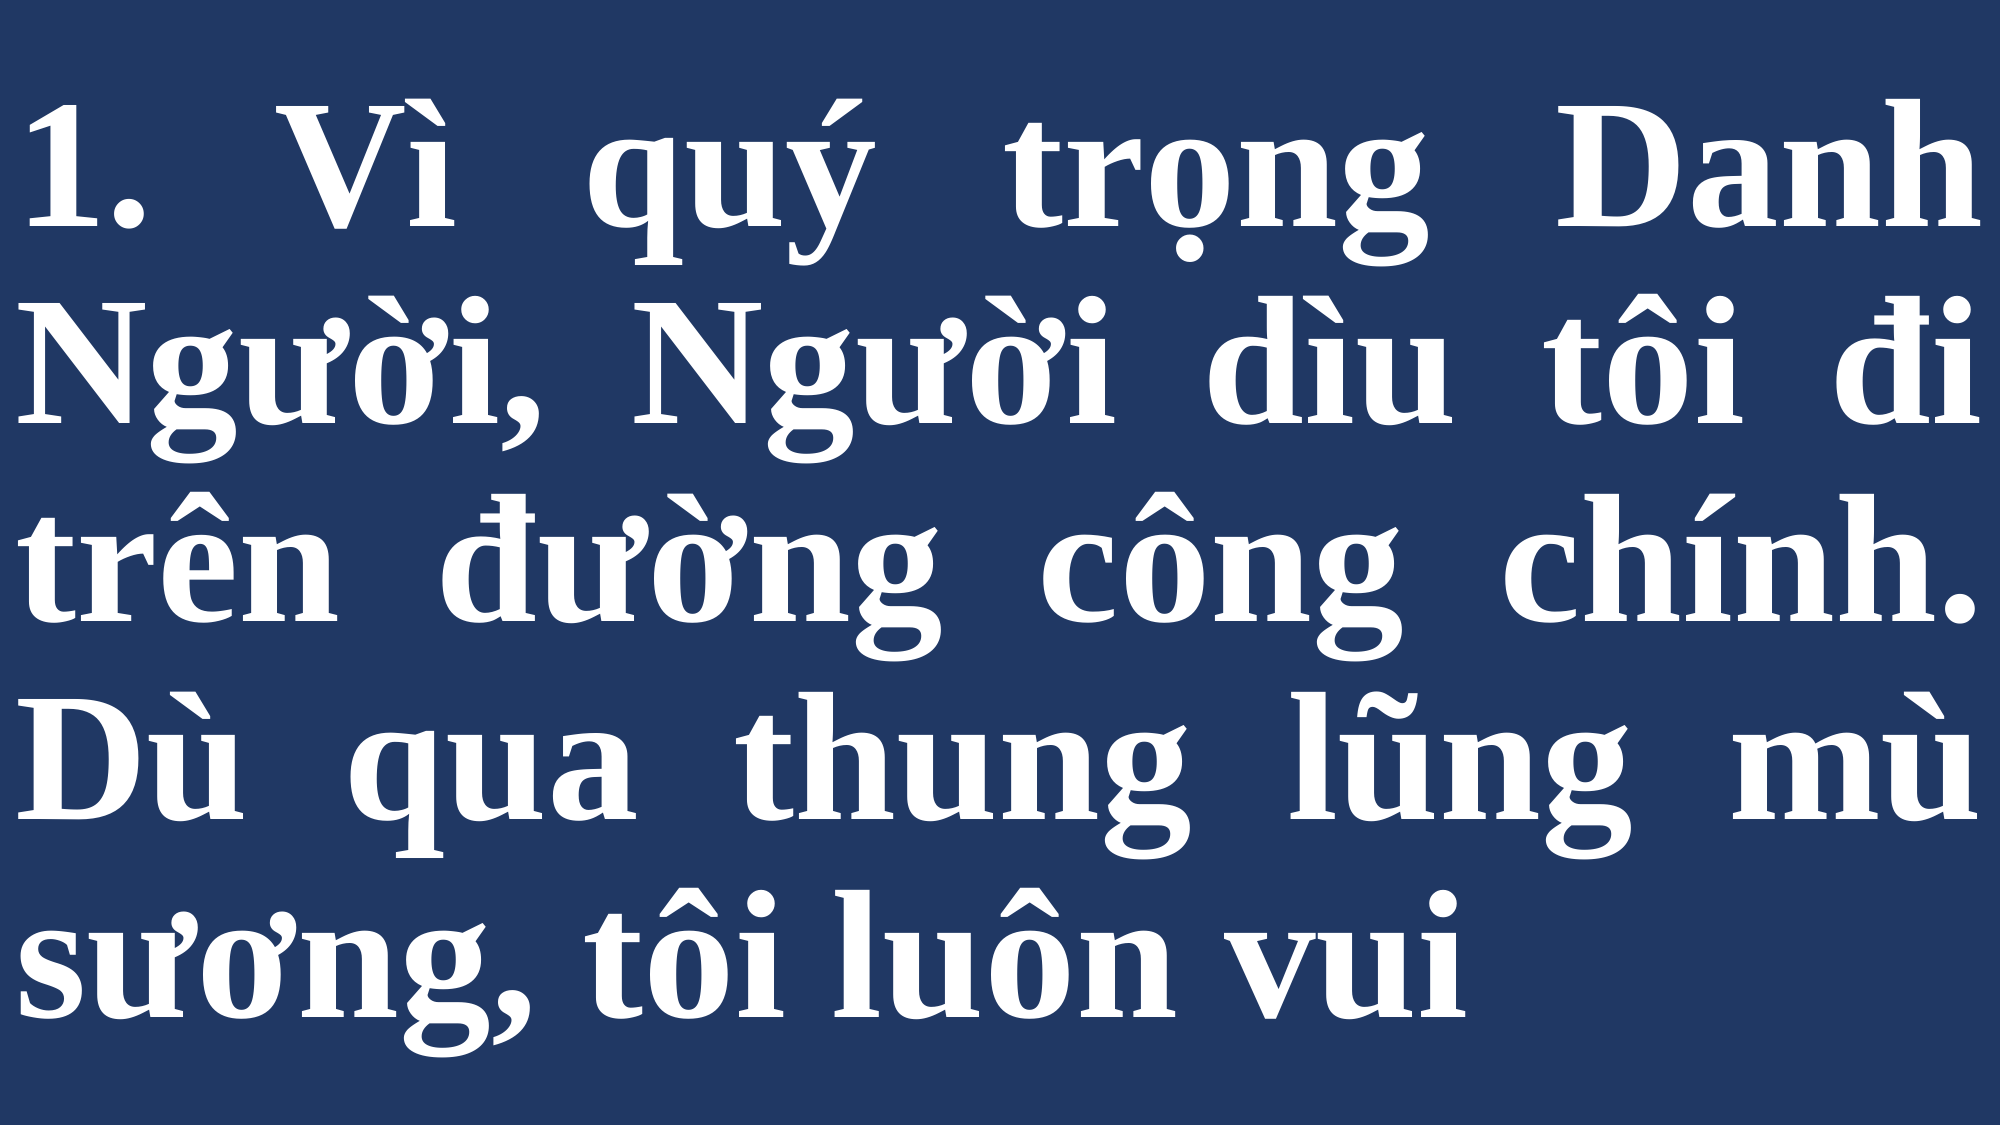

# 1. Vì quý trọng Danh Người, Người dìu tôi đi trên đường công chính. Dù qua thung lũng mù sương, tôi luôn vui